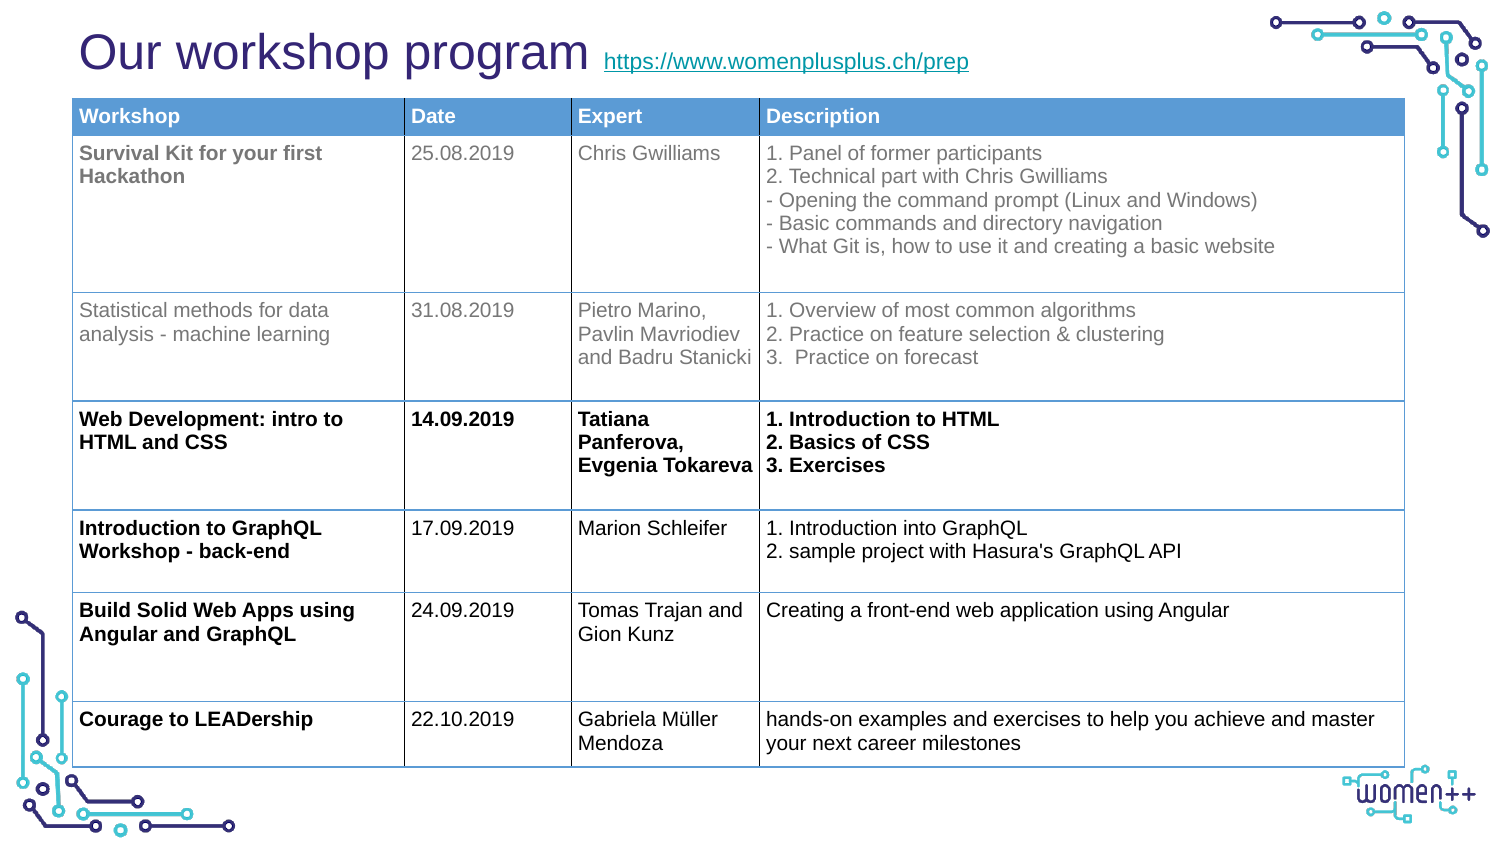

# Our workshop program https://www.womenplusplus.ch/prep
| Workshop | Date | Expert | Description |
| --- | --- | --- | --- |
| Survival Kit for your first Hackathon | 25.08.2019 | Chris Gwilliams | 1. Panel of former participants 2. Technical part with Chris Gwilliams - Opening the command prompt (Linux and Windows) - Basic commands and directory navigation - What Git is, how to use it and creating a basic website |
| Statistical methods for data analysis - machine learning | 31.08.2019 | Pietro Marino, Pavlin Mavriodiev and Badru Stanicki | 1. Overview of most common algorithms 2. Practice on feature selection & clustering 3.  Practice on forecast |
| Web Development: intro to HTML and CSS | 14.09.2019 | Tatiana Panferova, Evgenia Tokareva | 1. Introduction to HTML 2. Basics of CSS 3. Exercises |
| Introduction to GraphQL Workshop - back-end | 17.09.2019 | Marion Schleifer | 1. Introduction into GraphQL 2. sample project with Hasura's GraphQL API |
| Build Solid Web Apps using Angular and GraphQL | 24.09.2019 | Tomas Trajan and Gion Kunz | Creating a front-end web application using Angular |
| Courage to LEADership | 22.10.2019 | Gabriela Müller Mendoza | hands-on examples and exercises to help you achieve and master your next career milestones |